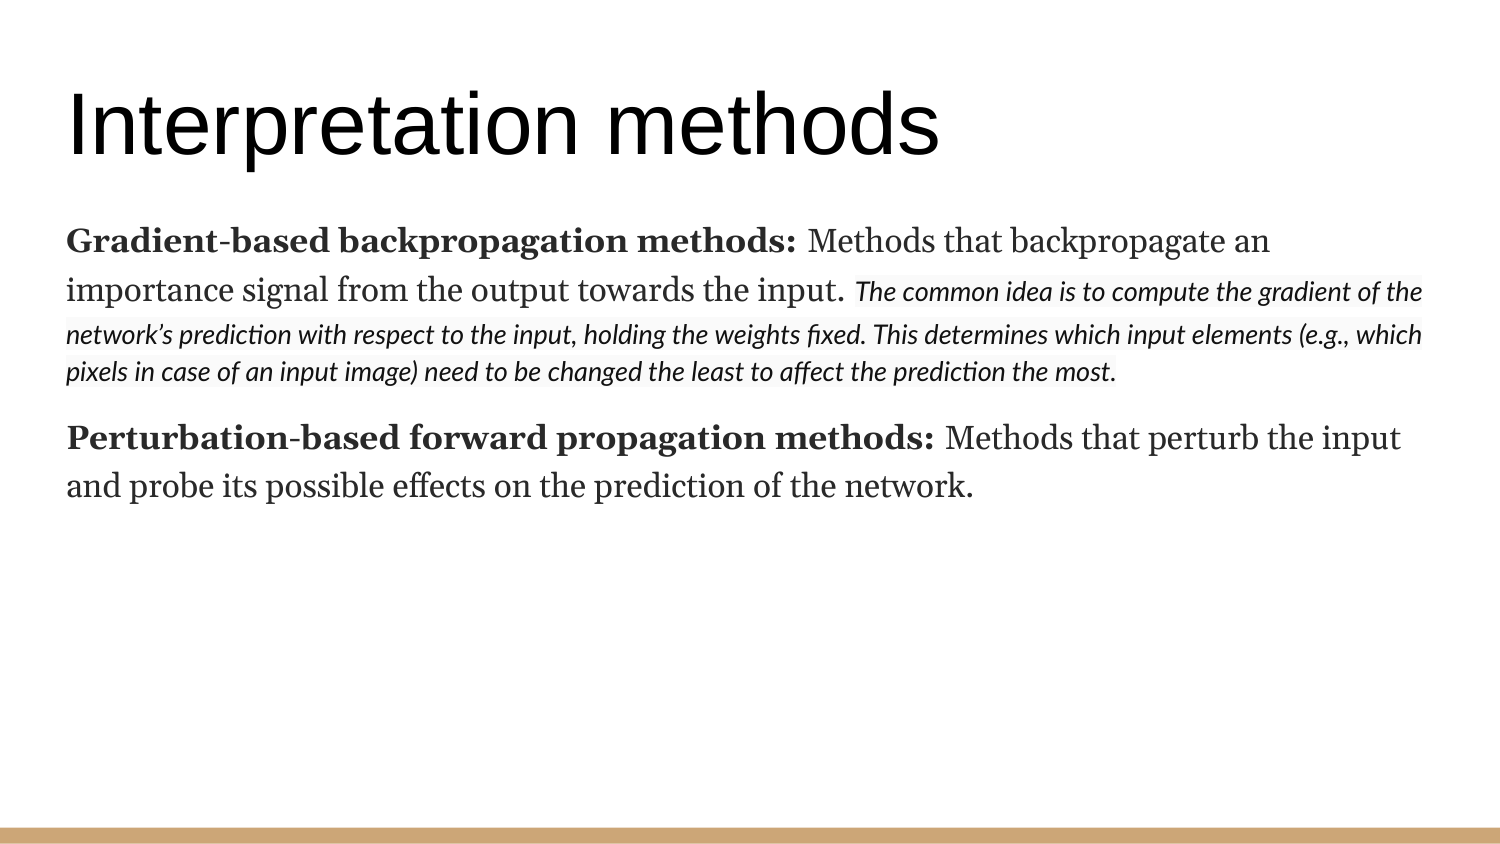

# Interpretation methods
Gradient-based backpropagation methods: Methods that backpropagate an importance signal from the output towards the input. The common idea is to compute the gradient of the network’s prediction with respect to the input, holding the weights fixed. This determines which input elements (e.g., which pixels in case of an input image) need to be changed the least to affect the prediction the most.
Perturbation-based forward propagation methods: Methods that perturb the input and probe its possible effects on the prediction of the network.